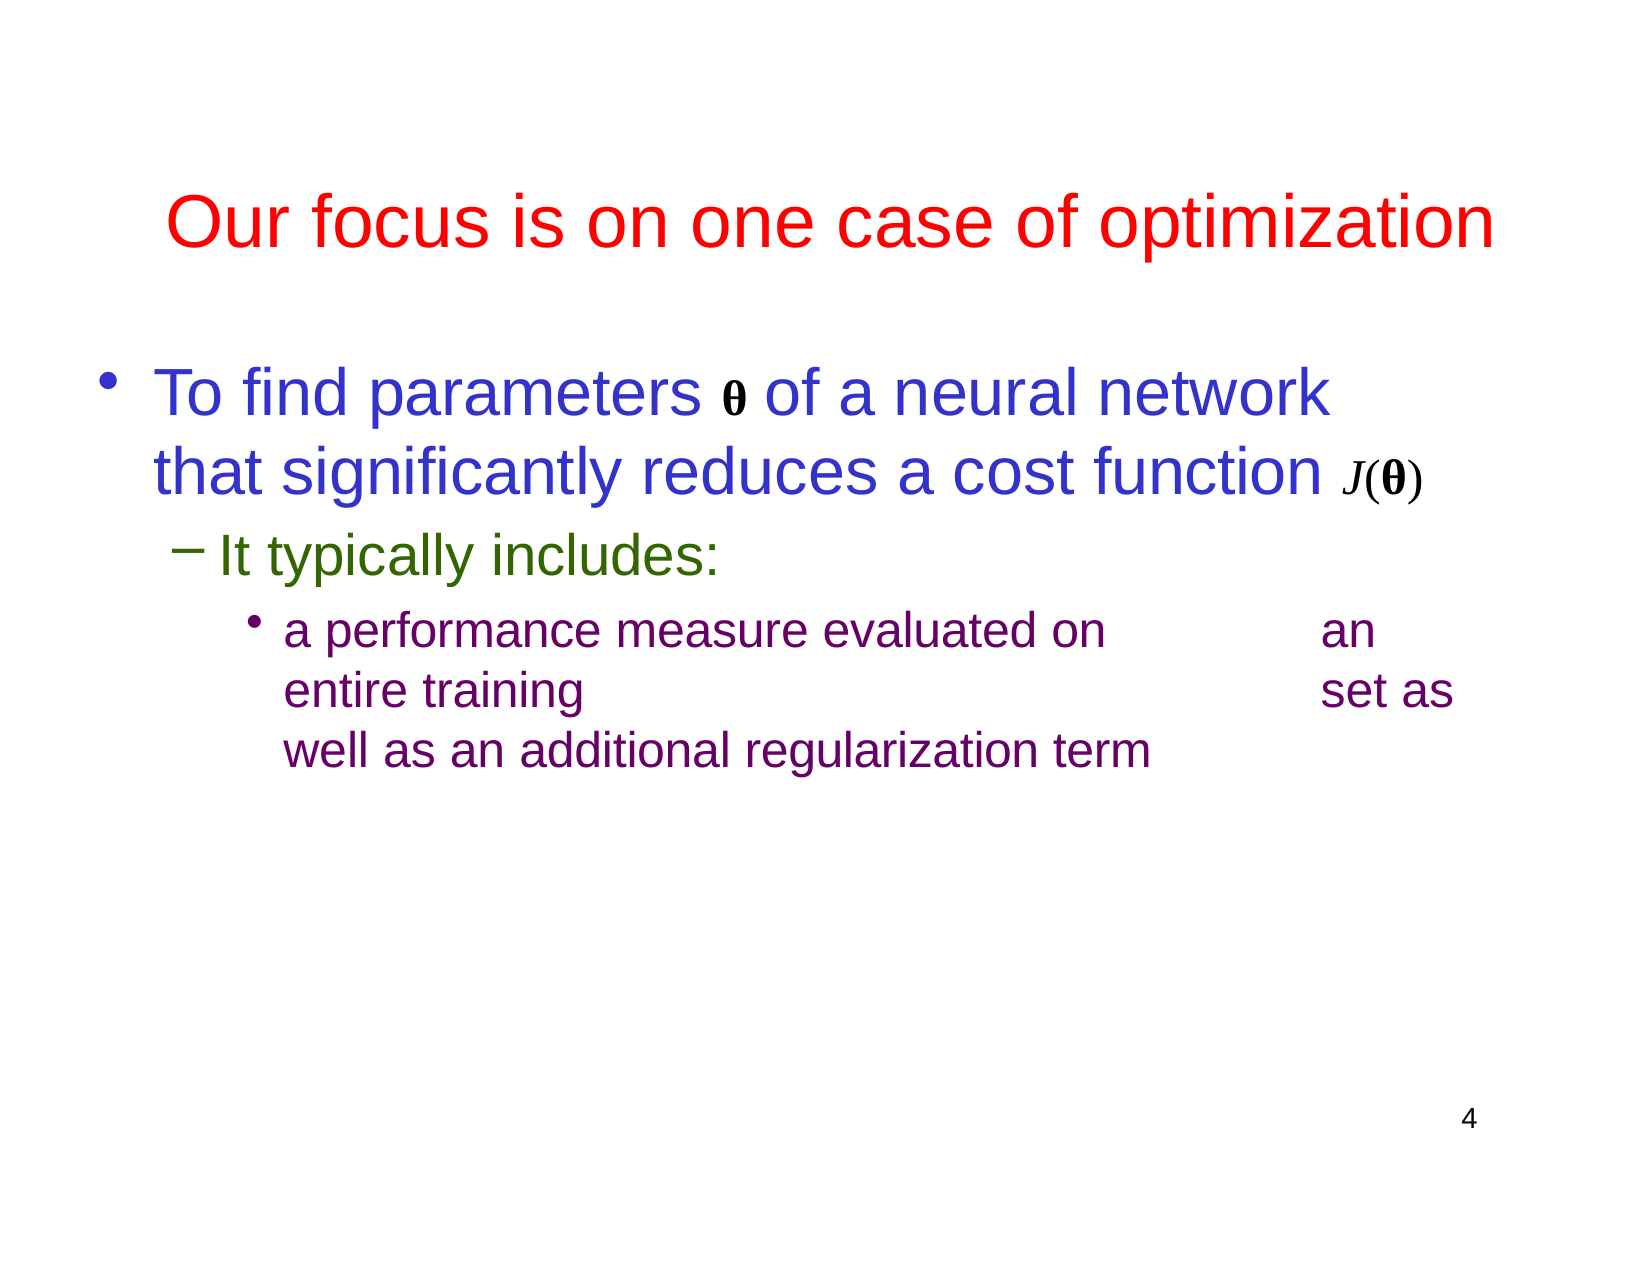

# Our focus is on one case of optimization
To find parameters θ of a neural network that significantly reduces a cost function J(θ)
It typically includes:
a performance measure evaluated on	an entire training 	set as well as an additional regularization term
4